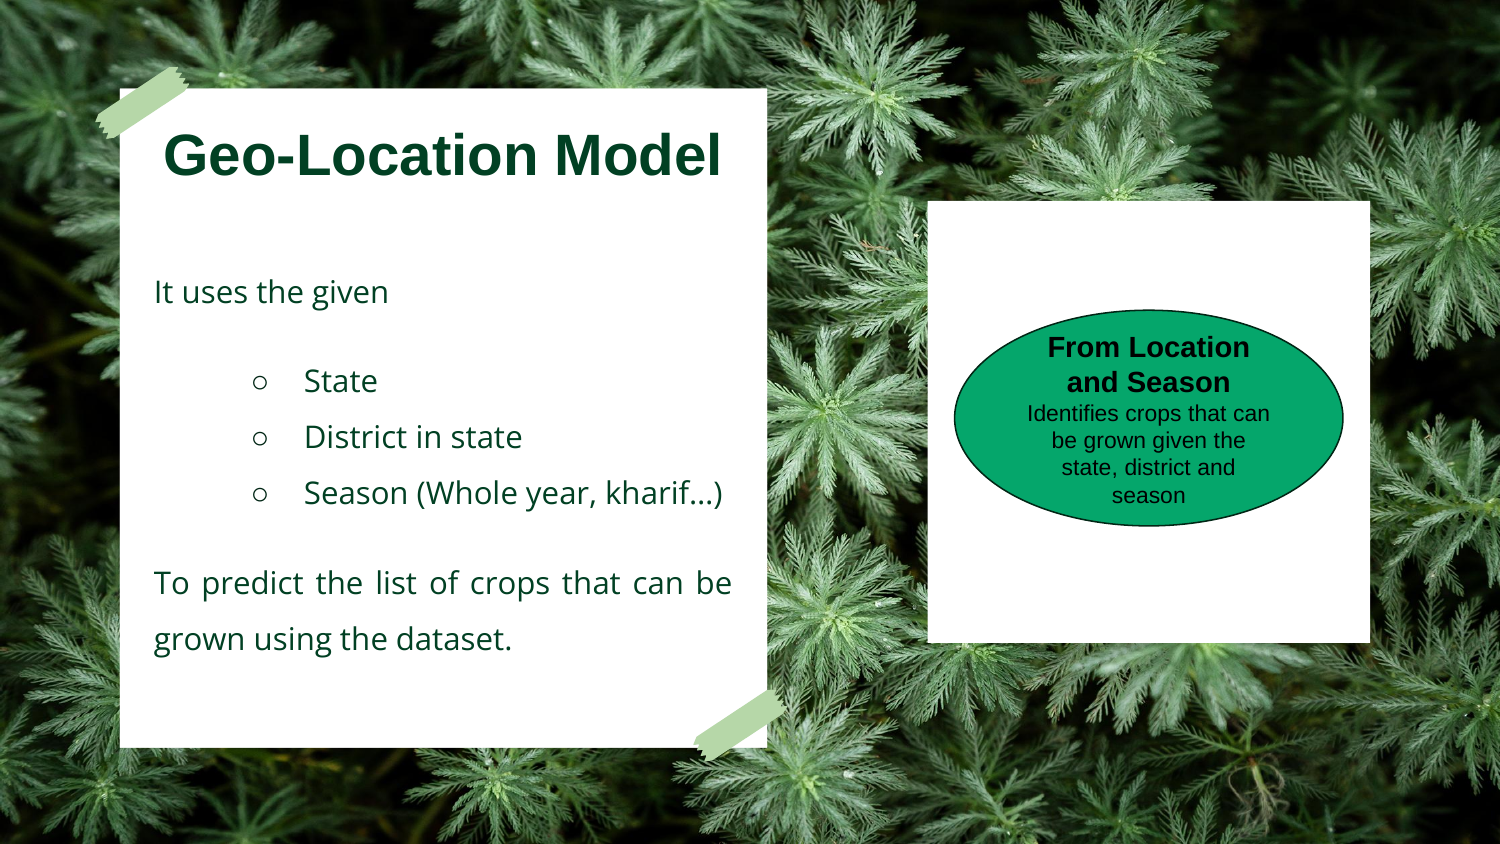

# Geo-Location Model

It uses the given
State
District in state
Season (Whole year, kharif…)
To predict the list of crops that can be grown using the dataset.

From Location and Season
Identifies crops that can be grown given the state, district and season